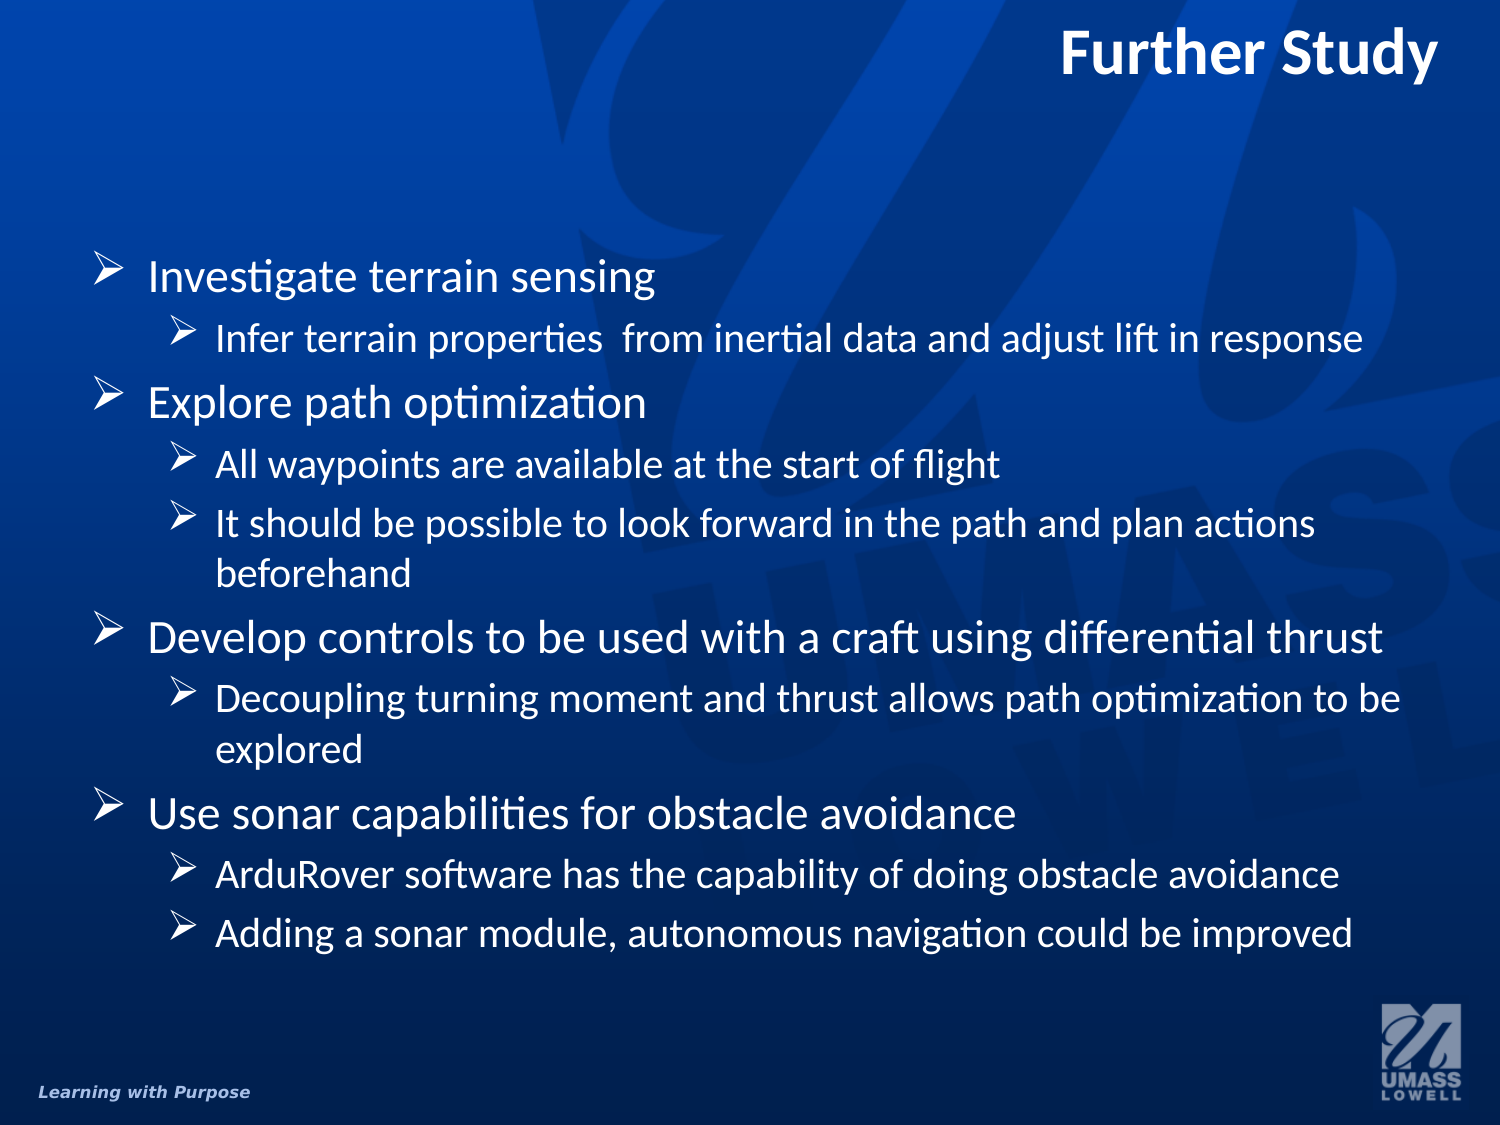

# Further Study
Investigate terrain sensing
Infer terrain properties  from inertial data and adjust lift in response
Explore path optimization
All waypoints are available at the start of flight
It should be possible to look forward in the path and plan actions beforehand
Develop controls to be used with a craft using differential thrust
Decoupling turning moment and thrust allows path optimization to be explored
Use sonar capabilities for obstacle avoidance
ArduRover software has the capability of doing obstacle avoidance
Adding a sonar module, autonomous navigation could be improved